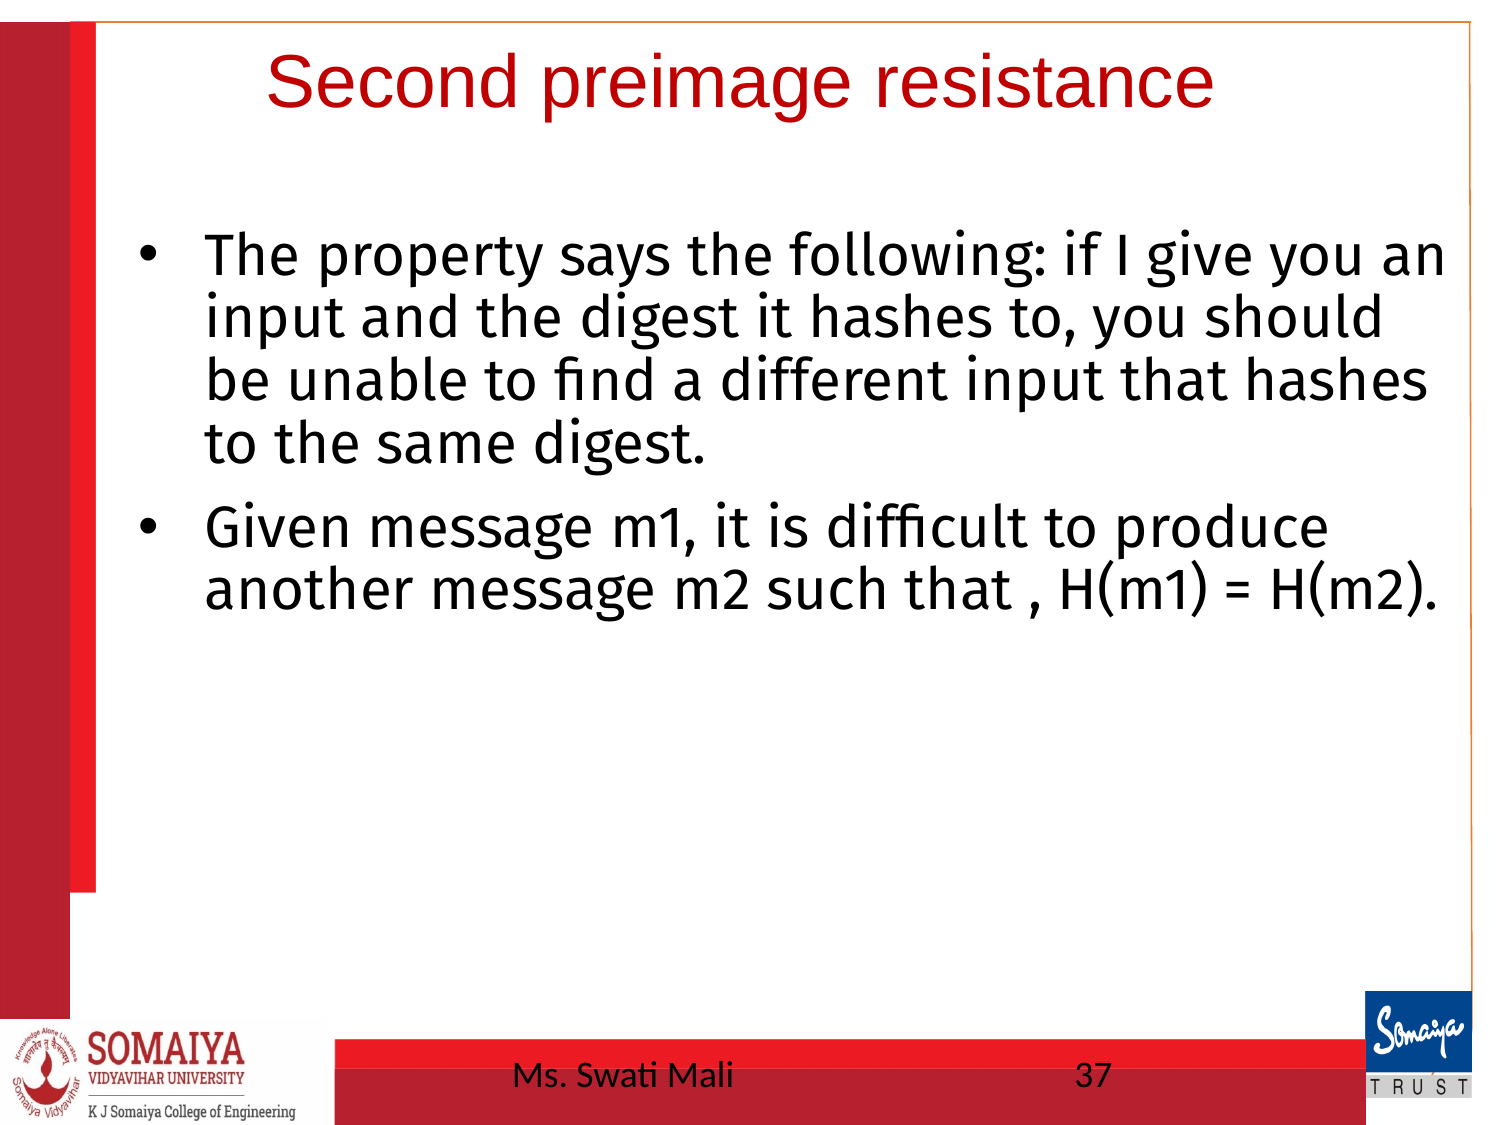

# Second preimage resistance
The property says the following: if I give you an input and the digest it hashes to, you should be unable to find a different input that hashes to the same digest.
Given message m1, it is difficult to produce another message m2 such that , H(m1) = H(m2).
Ms. Swati Mali
37